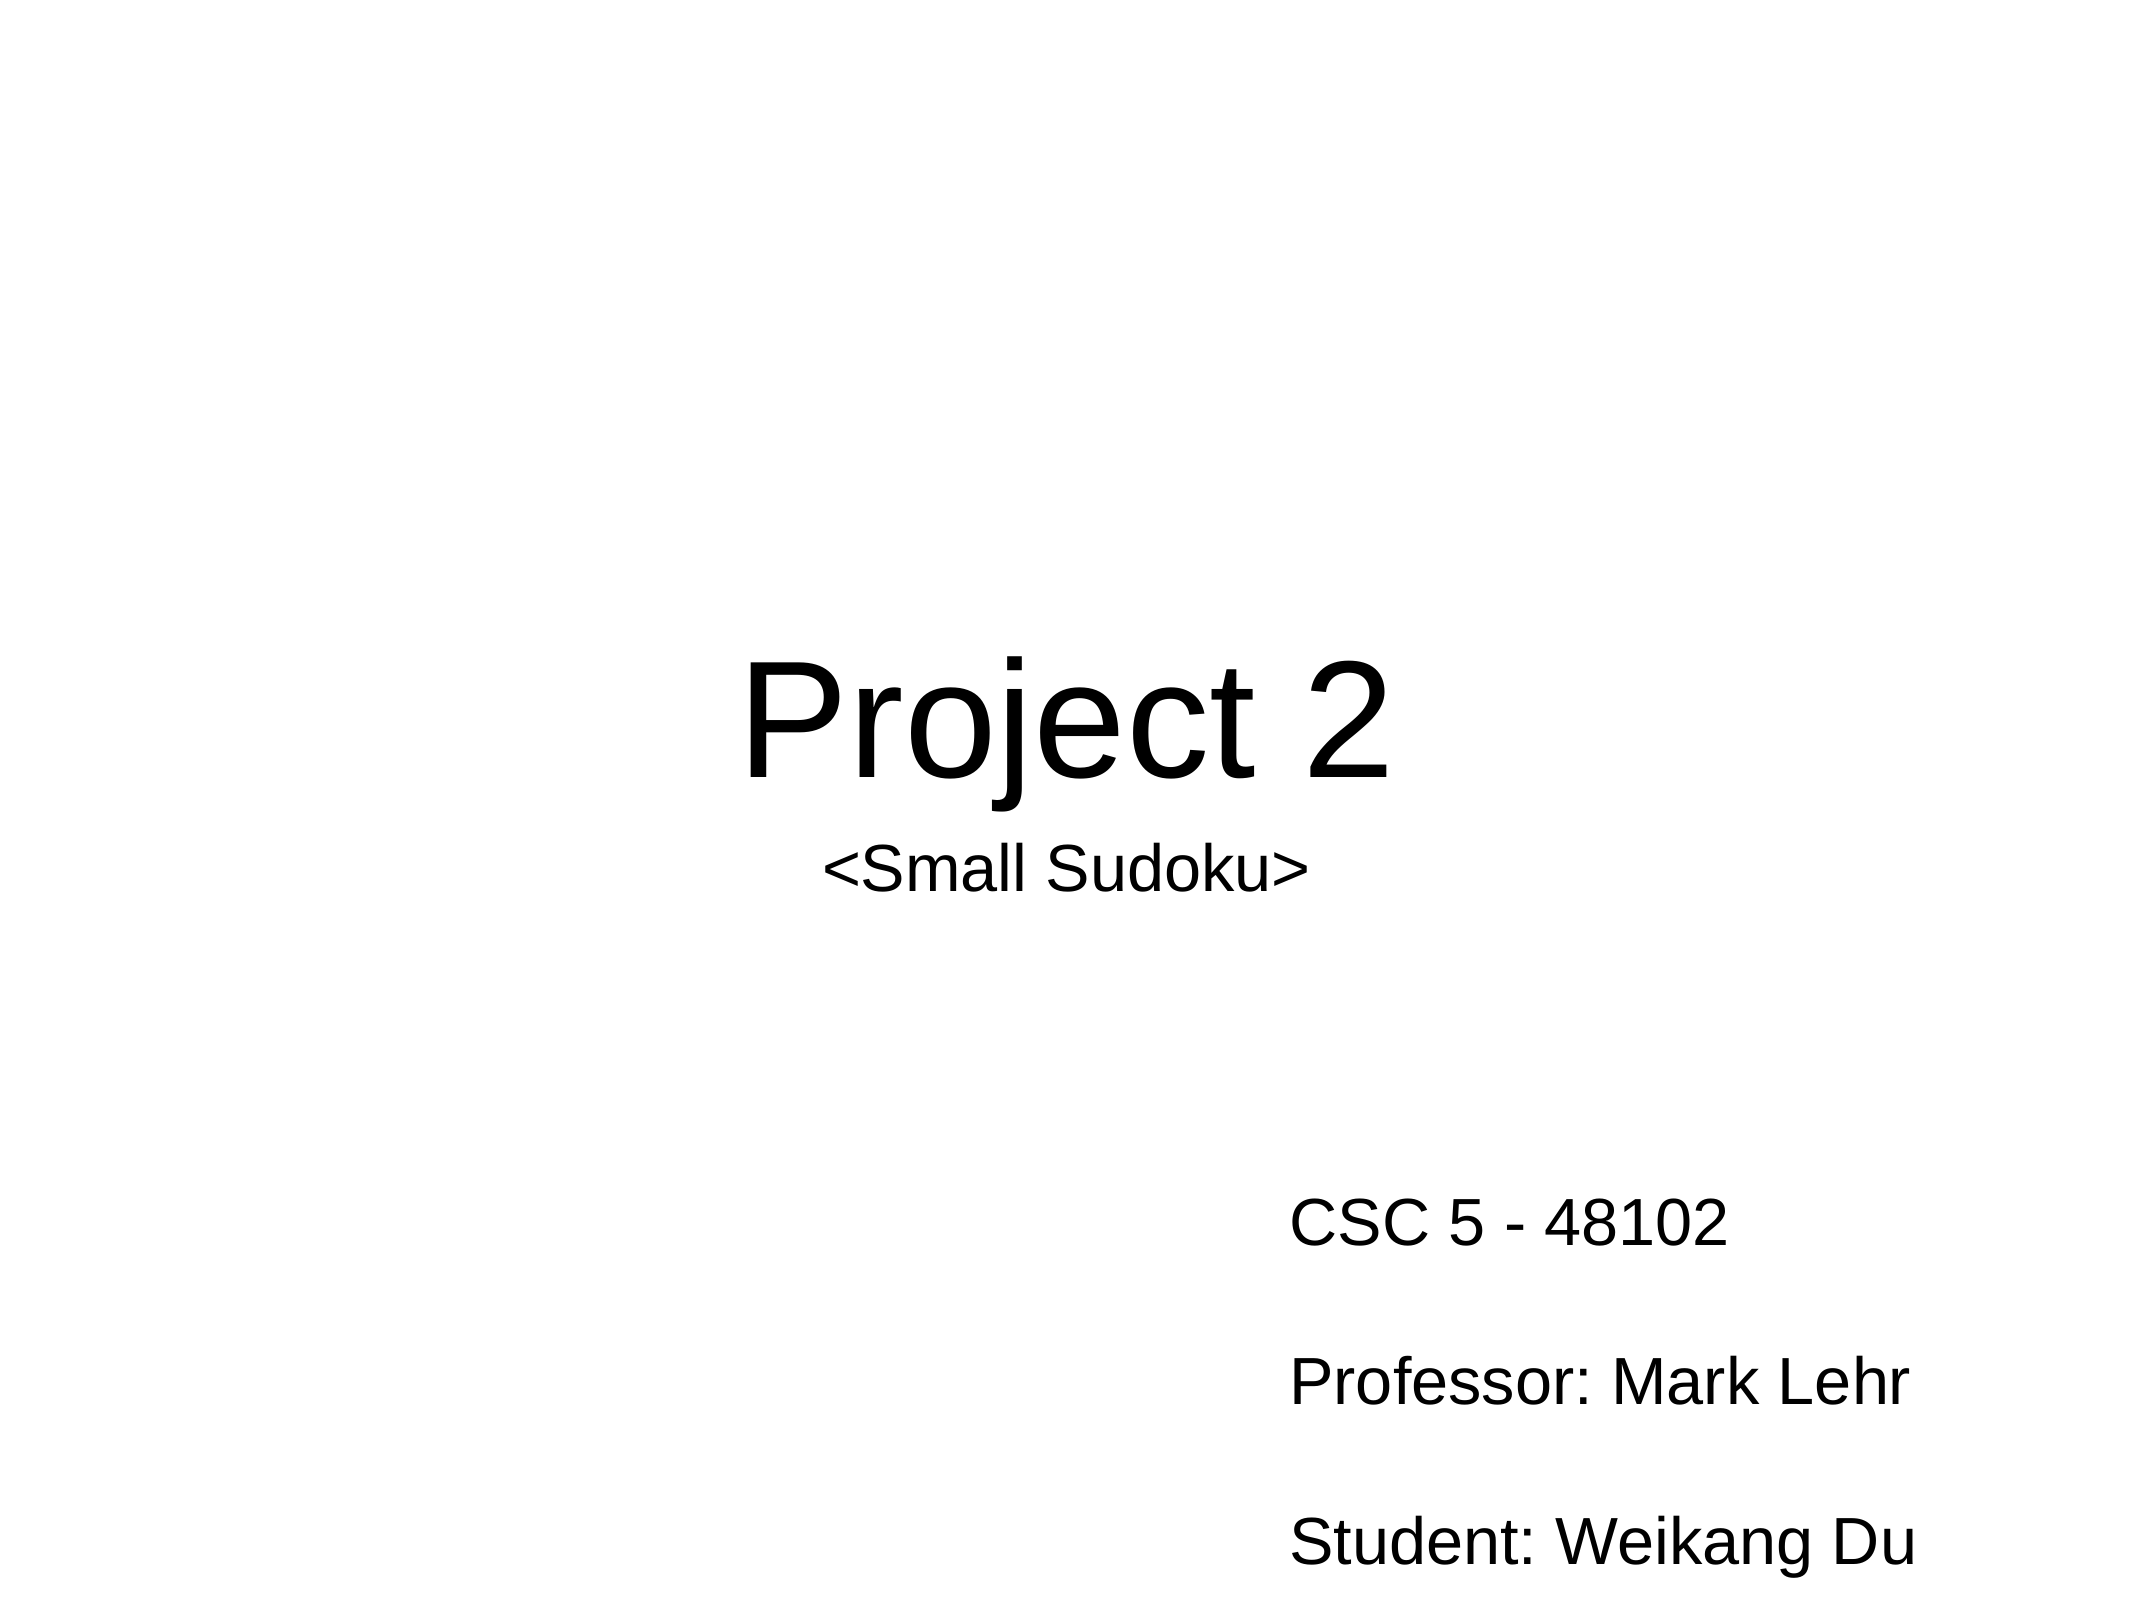

# Project 2
<Small Sudoku>
CSC 5 - 48102

Professor: Mark Lehr

Student: Weikang Du